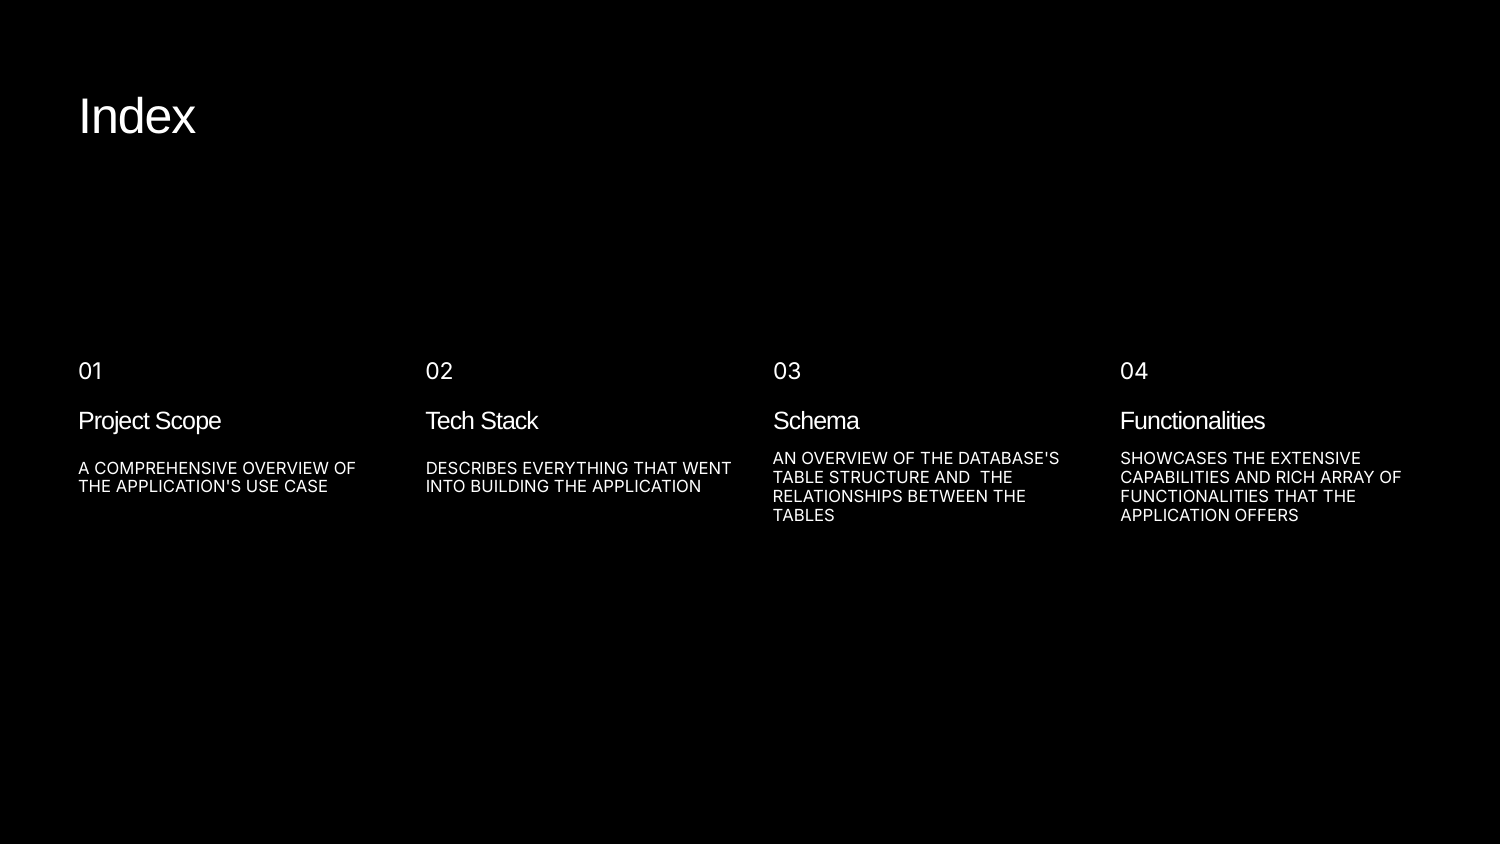

Index
01
02
03
04
Project Scope
Tech Stack
Schema
Functionalities
SHOWCASES THE EXTENSIVE CAPABILITIES AND RICH ARRAY OF FUNCTIONALITIES THAT THE APPLICATION OFFERS
AN OVERVIEW OF THE DATABASE'S TABLE STRUCTURE AND  THE RELATIONSHIPS BETWEEN THE TABLES
A COMPREHENSIVE OVERVIEW OF THE APPLICATION'S USE CASE
DESCRIBES EVERYTHING THAT WENT INTO BUILDING THE APPLICATION